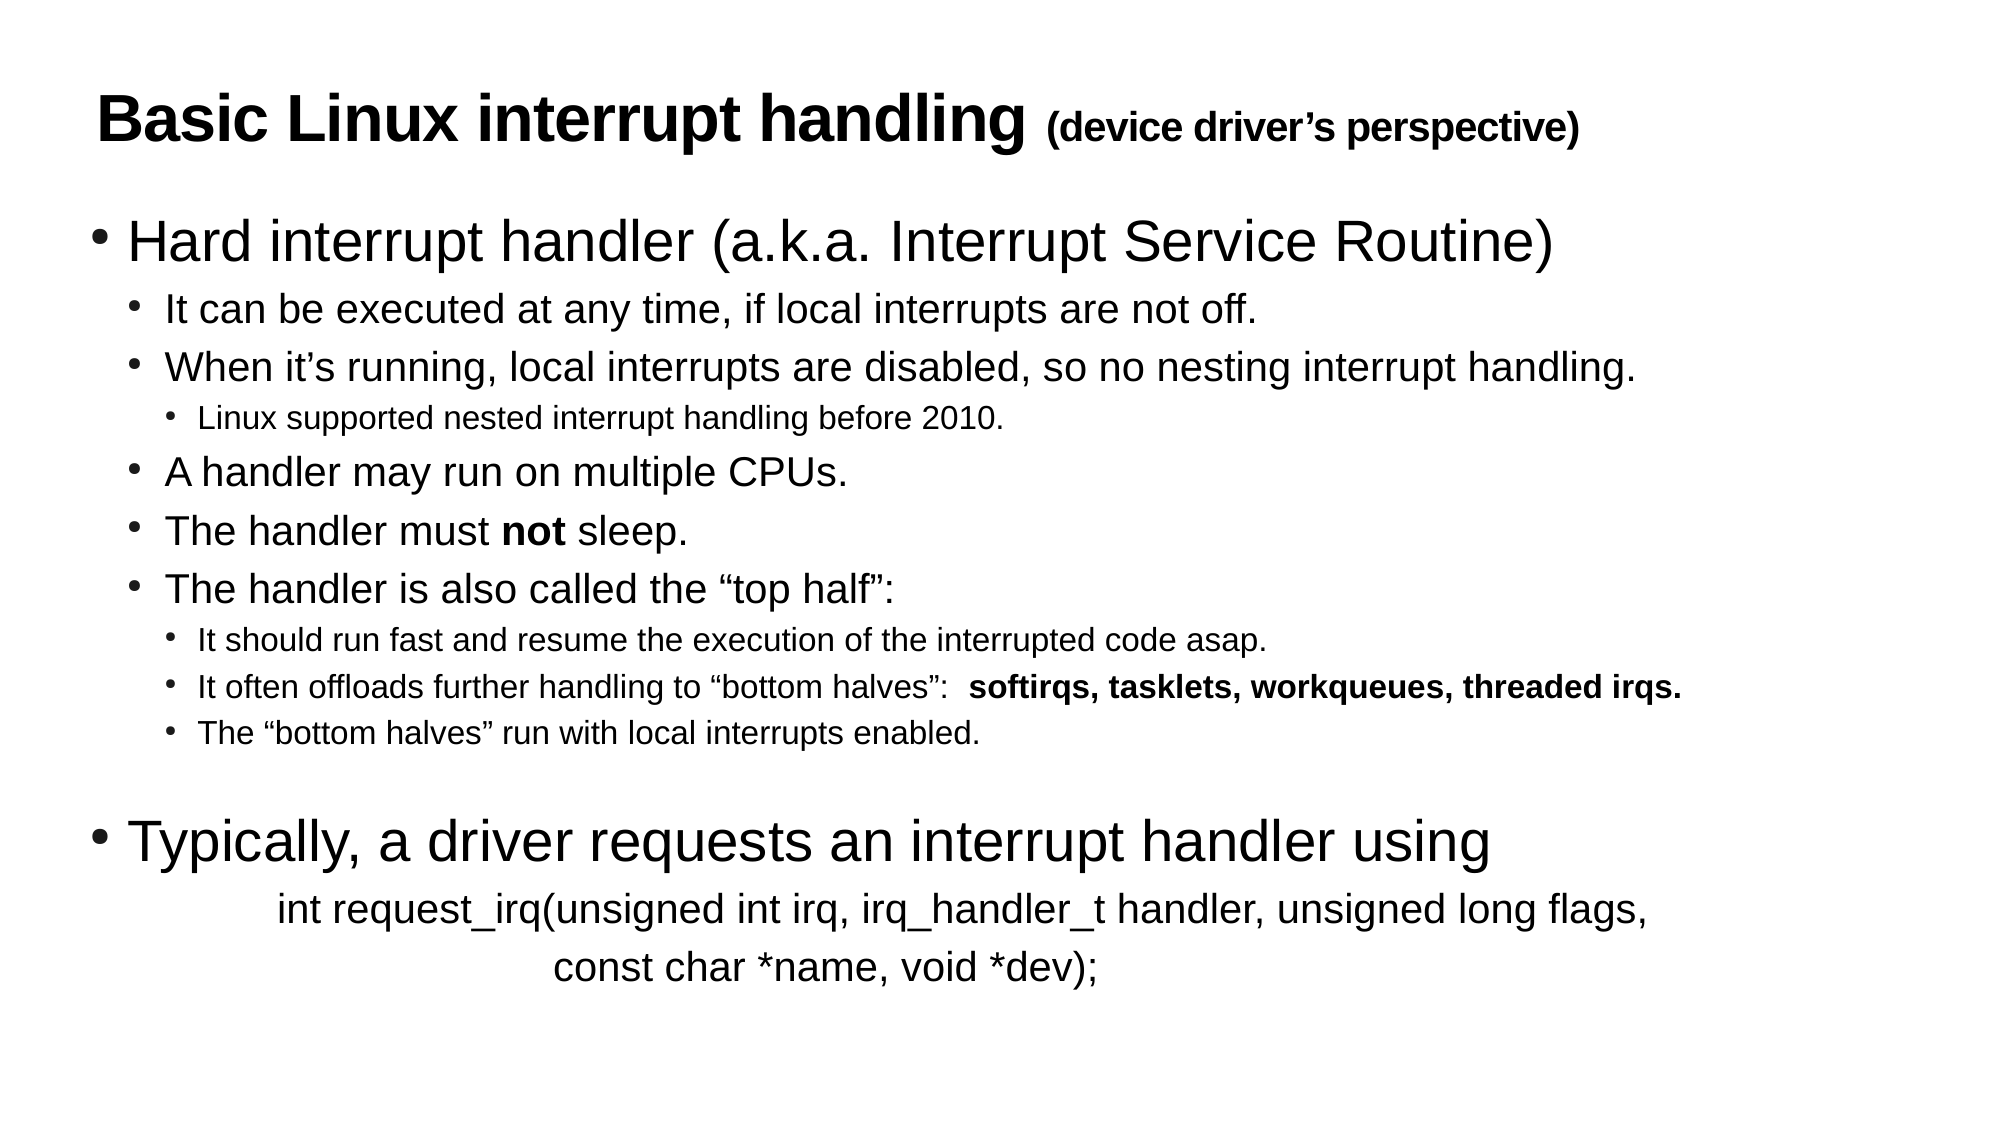

Basic Linux interrupt handling (device driver’s perspective)
Hard interrupt handler (a.k.a. Interrupt Service Routine)
It can be executed at any time, if local interrupts are not off.
When it’s running, local interrupts are disabled, so no nesting interrupt handling.
Linux supported nested interrupt handling before 2010.
A handler may run on multiple CPUs.
The handler must not sleep.
The handler is also called the “top half”:
It should run fast and resume the execution of the interrupted code asap.
It often offloads further handling to “bottom halves”:  softirqs, tasklets, workqueues, threaded irqs.
The “bottom halves” run with local interrupts enabled.
Typically, a driver requests an interrupt handler using
	int request_irq(unsigned int irq, irq_handler_t handler, unsigned long flags,
	                        const char *name, void *dev);